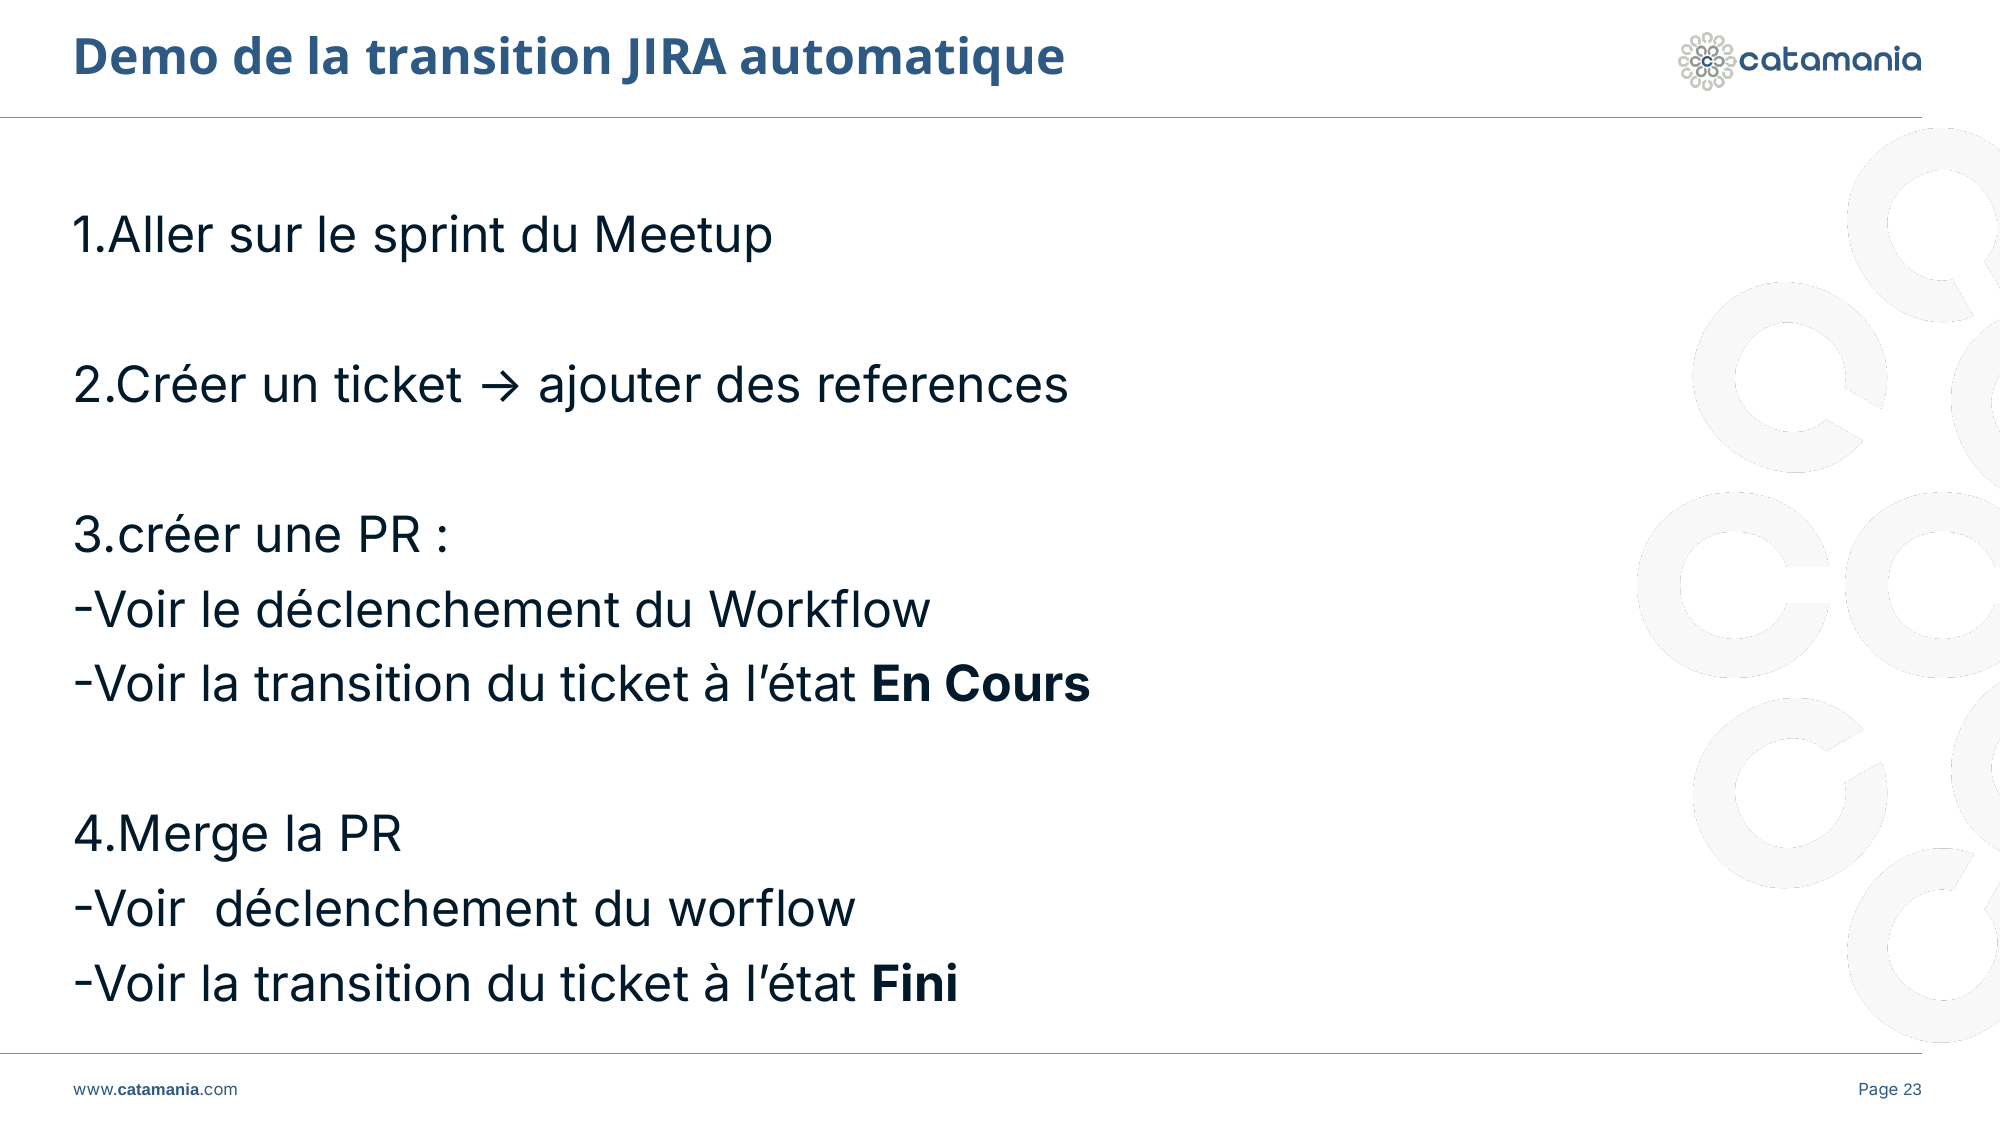

# Demo de la transition JIRA automatique
1.Aller sur le sprint du Meetup

2.Créer un ticket -> ajouter des references

3.créer une PR :
-Voir le déclenchement du Workflow
-Voir la transition du ticket à l’état En Cours

4.Merge la PR
-Voir  déclenchement du worflow
-Voir la transition du ticket à l’état Fini